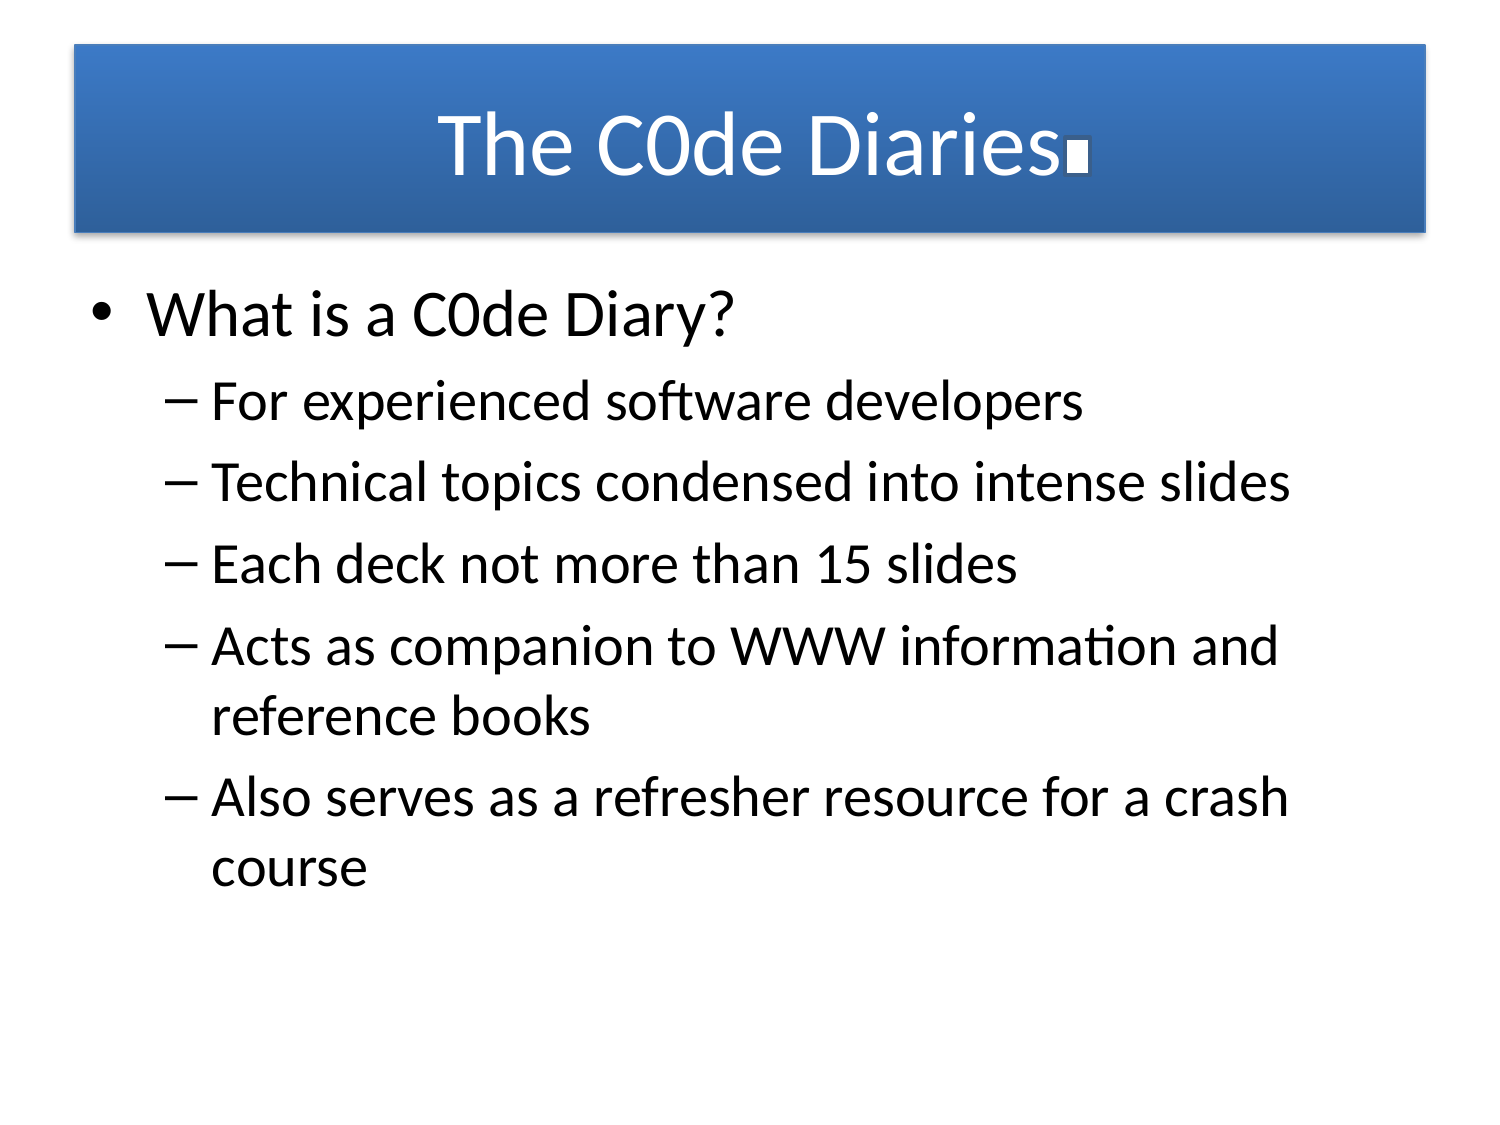

# The C0de Diaries

What is a C0de Diary?
For experienced software developers
Technical topics condensed into intense slides
Each deck not more than 15 slides
Acts as companion to WWW information and reference books
Also serves as a refresher resource for a crash course